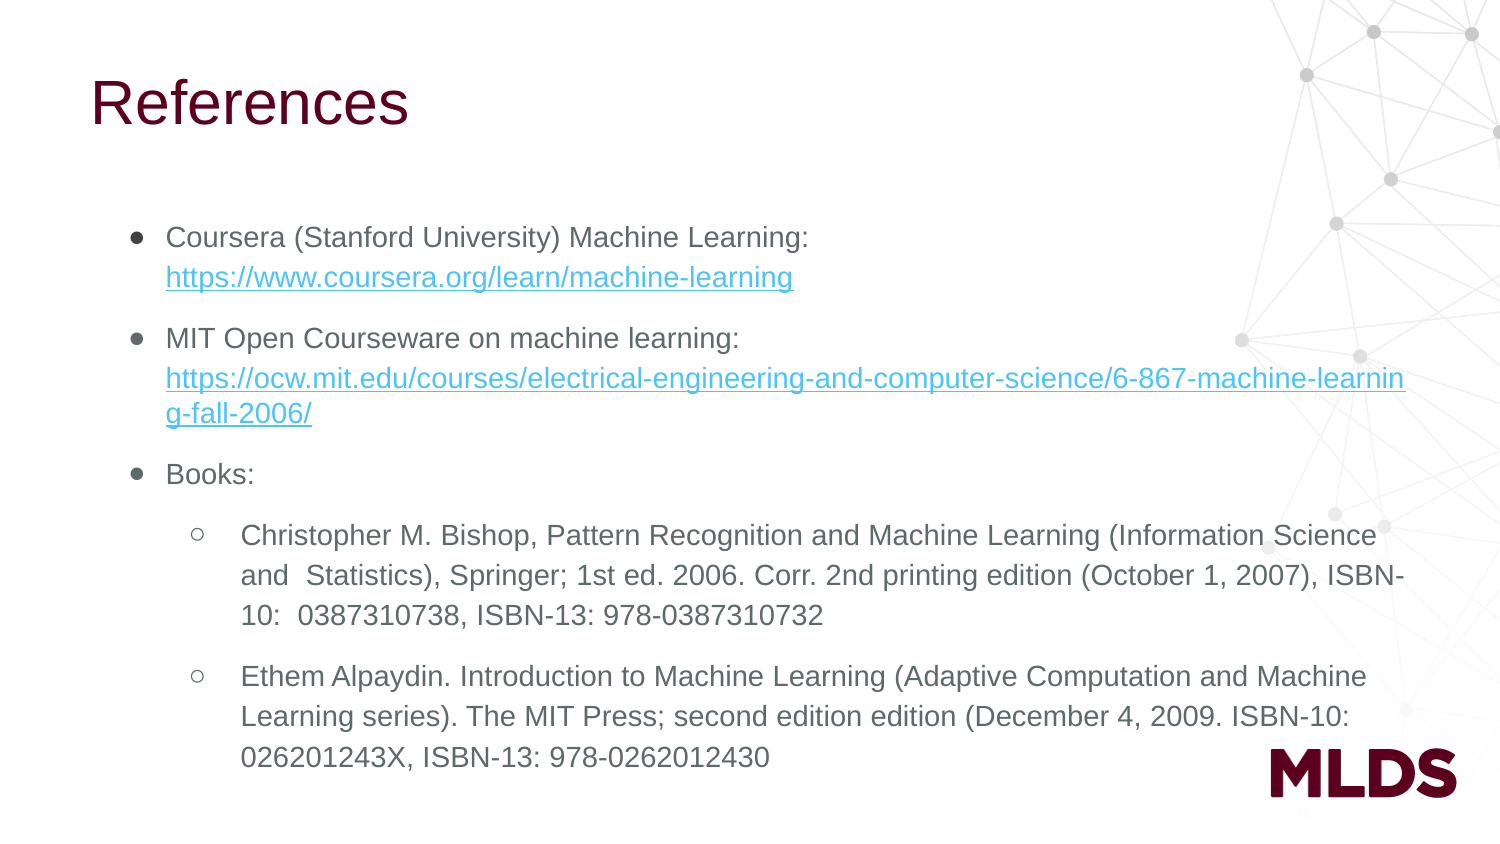

# References
Coursera (Stanford University) Machine Learning: https://www.coursera.org/learn/machine-learning
MIT Open Courseware on machine learning: https://ocw.mit.edu/courses/electrical-engineering-and-computer-science/6-867-machine-learning-fall-2006/
Books:
Christopher M. Bishop, Pattern Recognition and Machine Learning (Information Science and  Statistics), Springer; 1st ed. 2006. Corr. 2nd printing edition (October 1, 2007), ISBN-10:  0387310738, ISBN-13: 978-0387310732
Ethem Alpaydin. Introduction to Machine Learning (Adaptive Computation and Machine  Learning series). The MIT Press; second edition edition (December 4, 2009. ISBN-10:  026201243X, ISBN-13: 978-0262012430